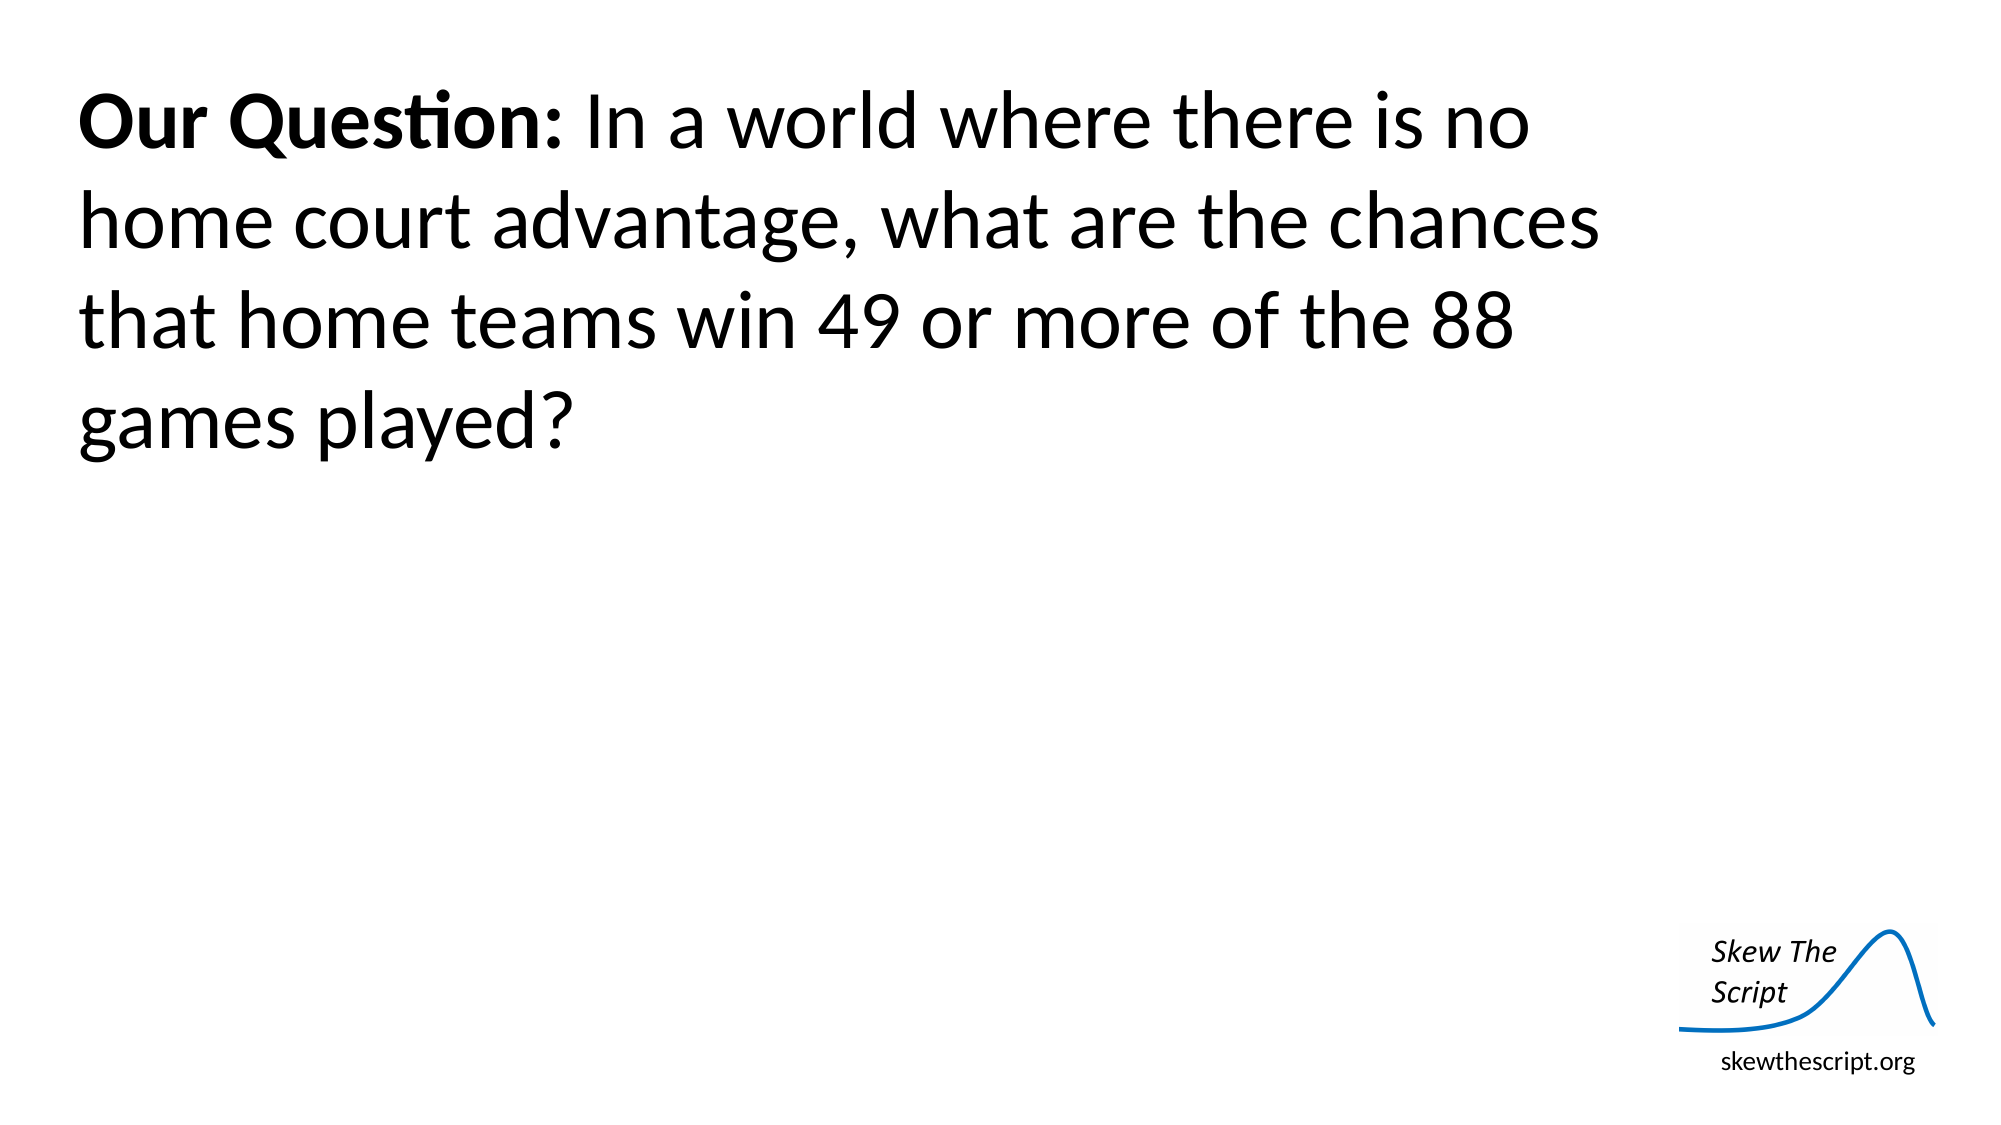

Our Question: In a world where there is no home court advantage, what are the chances that home teams win 49 or more of the 88 games played?